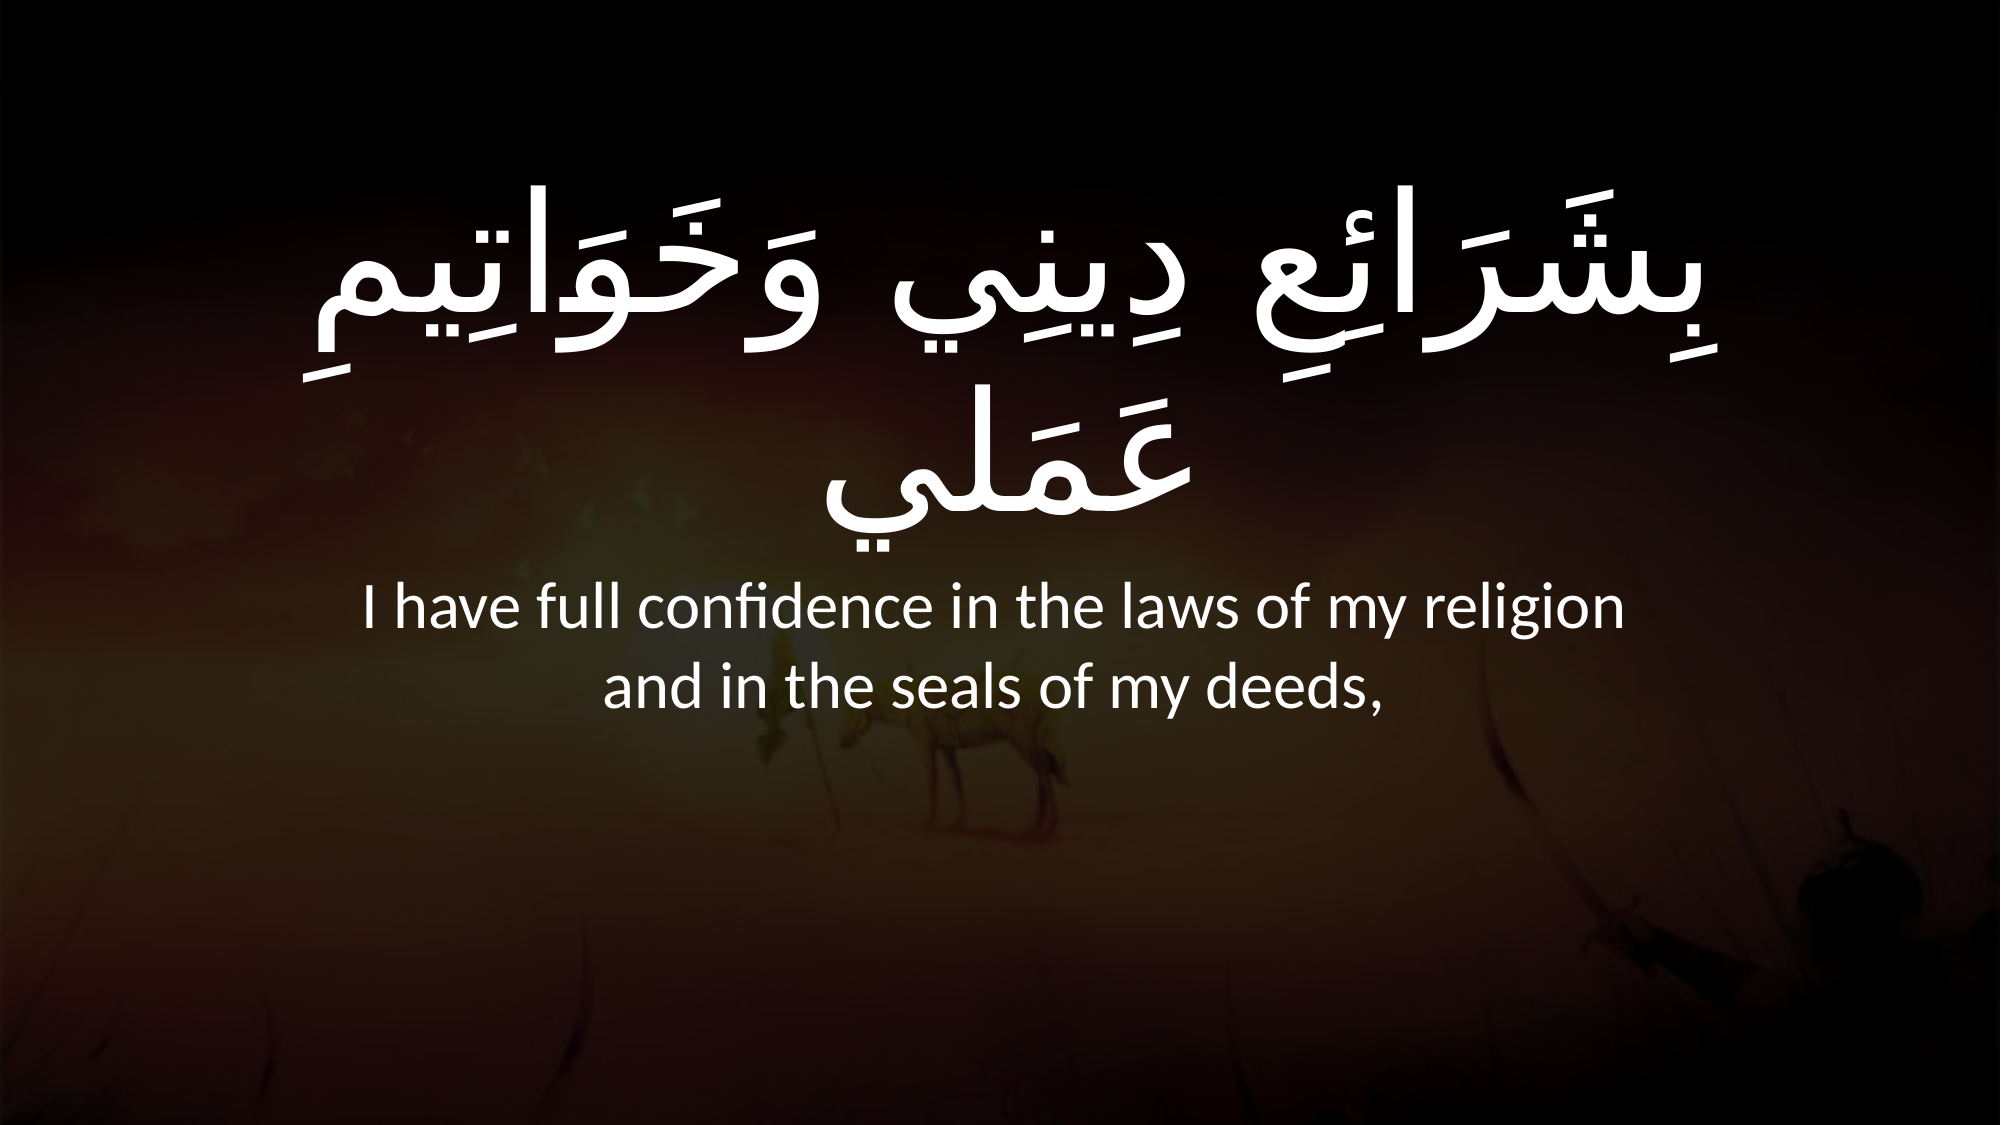

# بِشَرَائِعِ دِينِي وَخَوَاتِيمِ عَمَلي
I have full confidence in the laws of my religion and in the seals of my deeds,